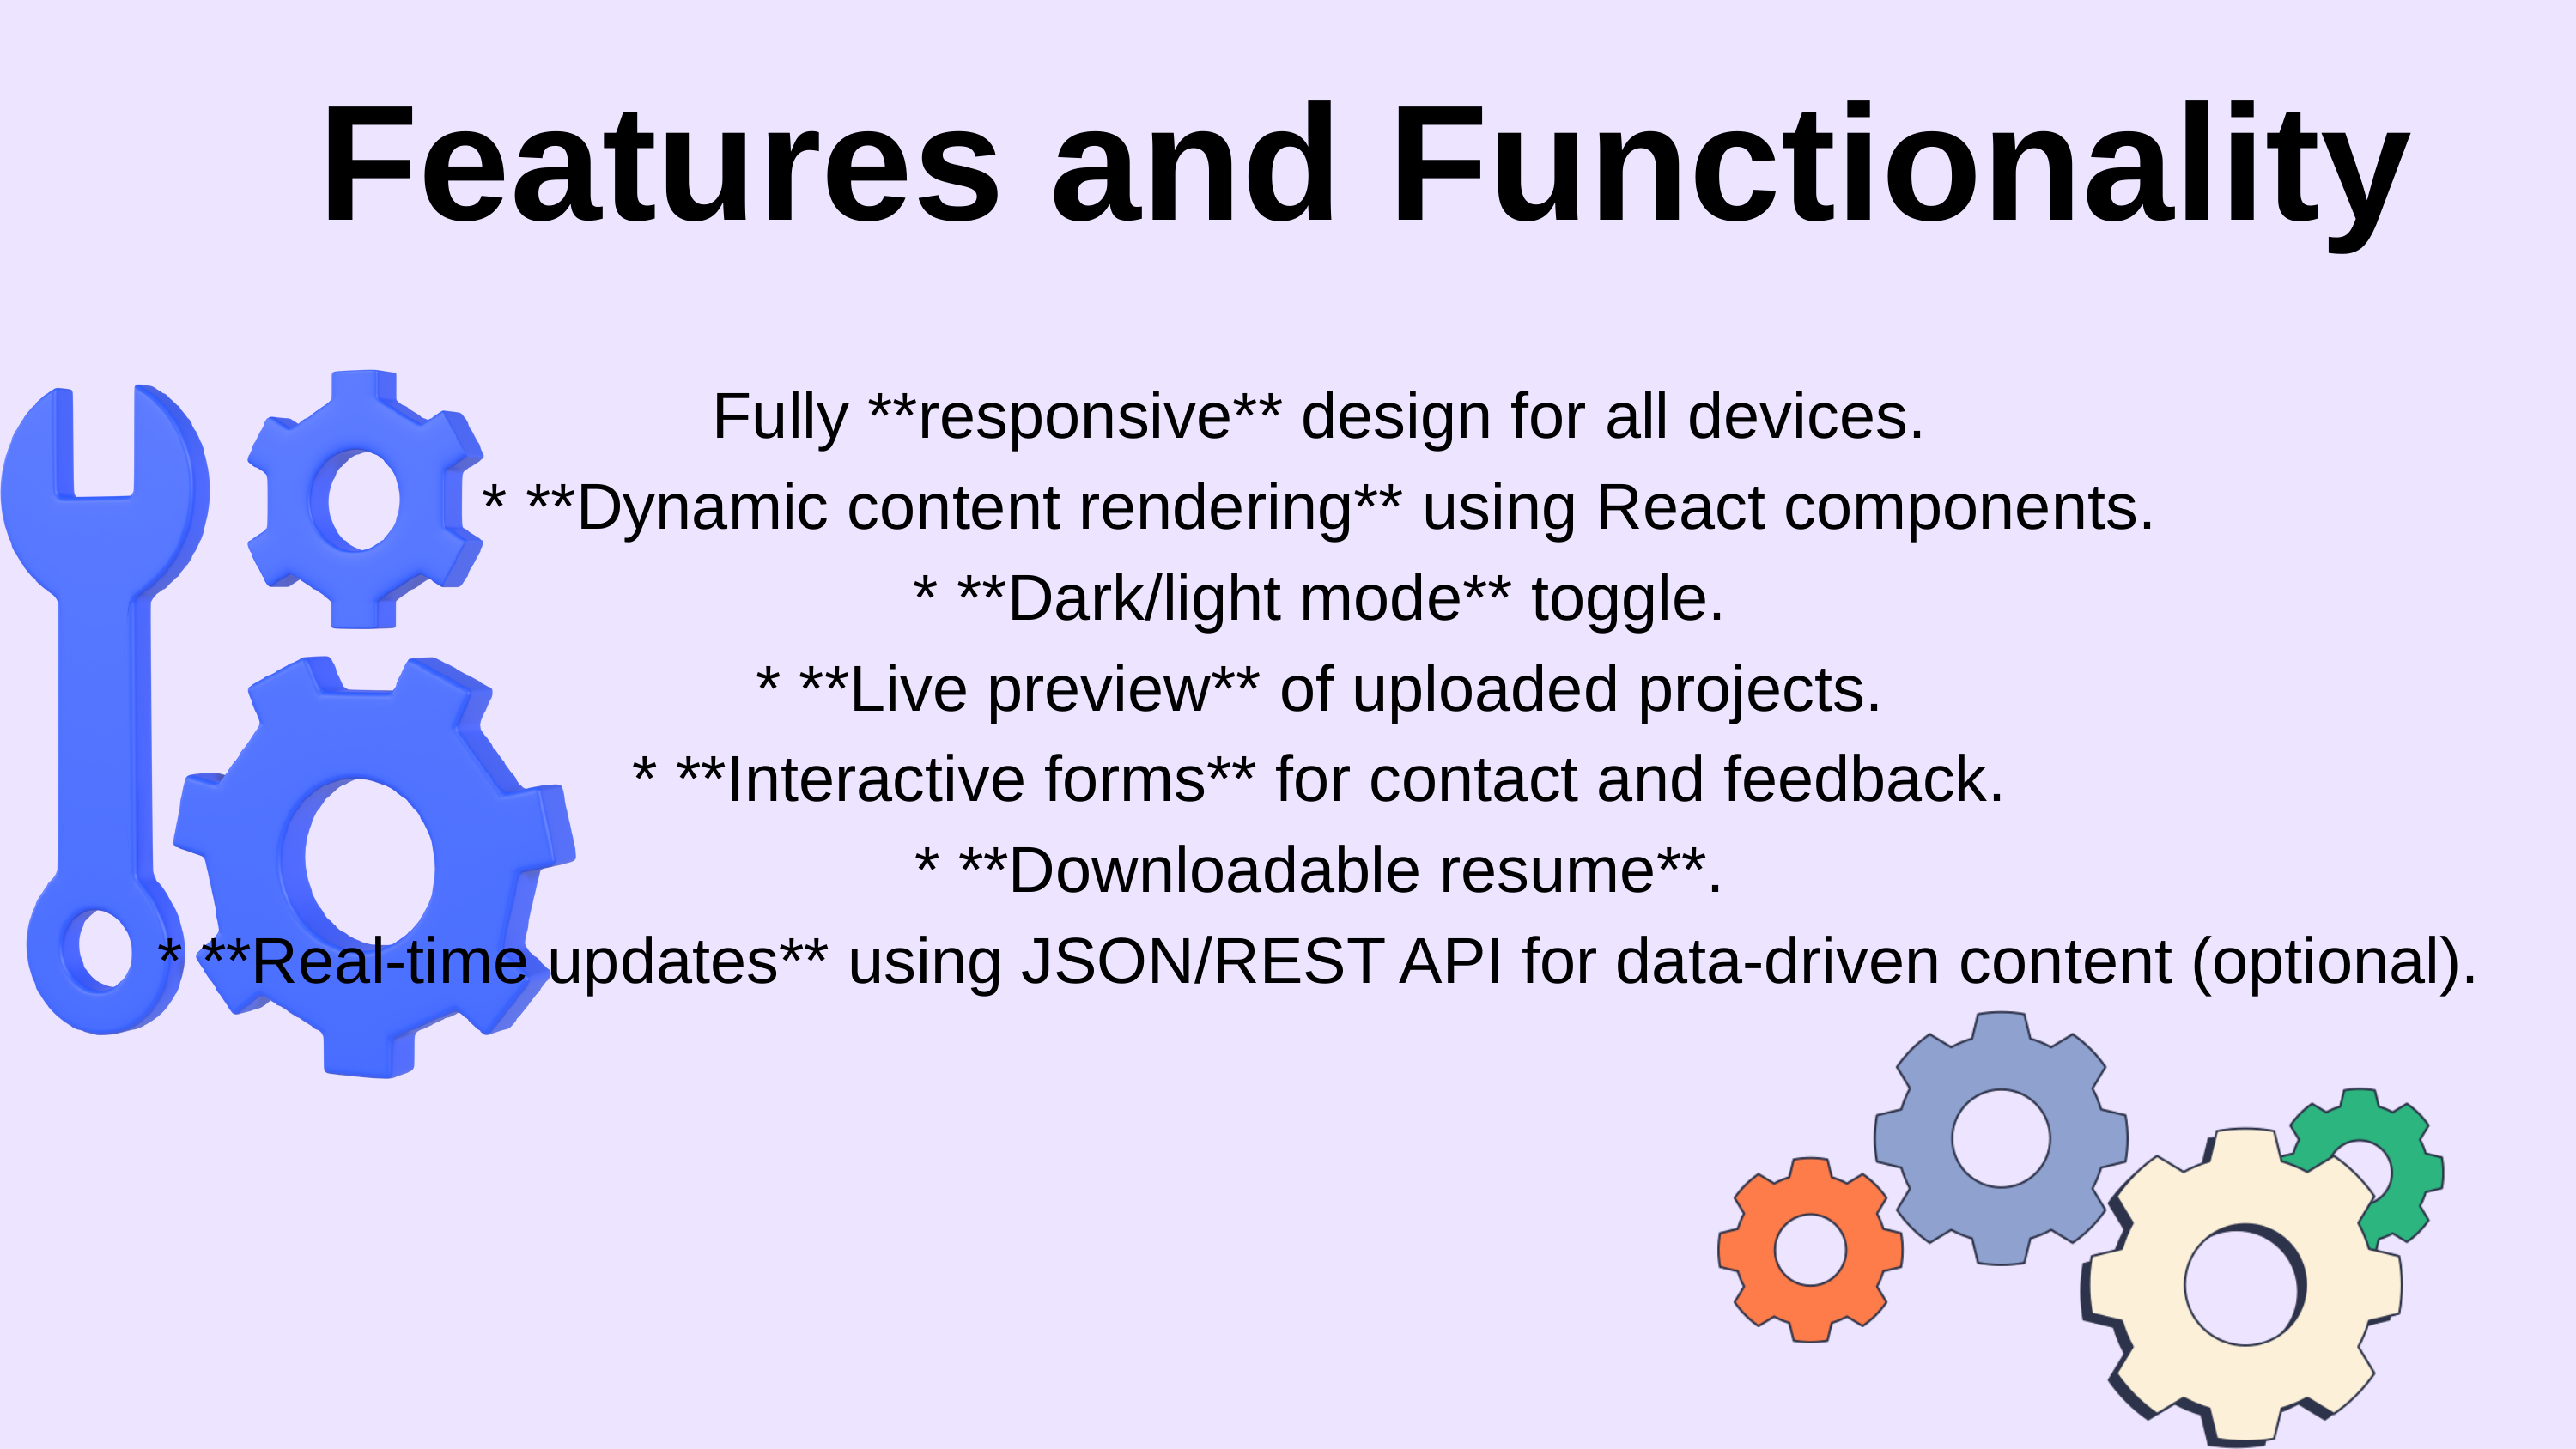

Features and Functionality
Fully **responsive** design for all devices.
* **Dynamic content rendering** using React components.
* **Dark/light mode** toggle.
* **Live preview** of uploaded projects.
* **Interactive forms** for contact and feedback.
* **Downloadable resume**.
* **Real-time updates** using JSON/REST API for data-driven content (optional).